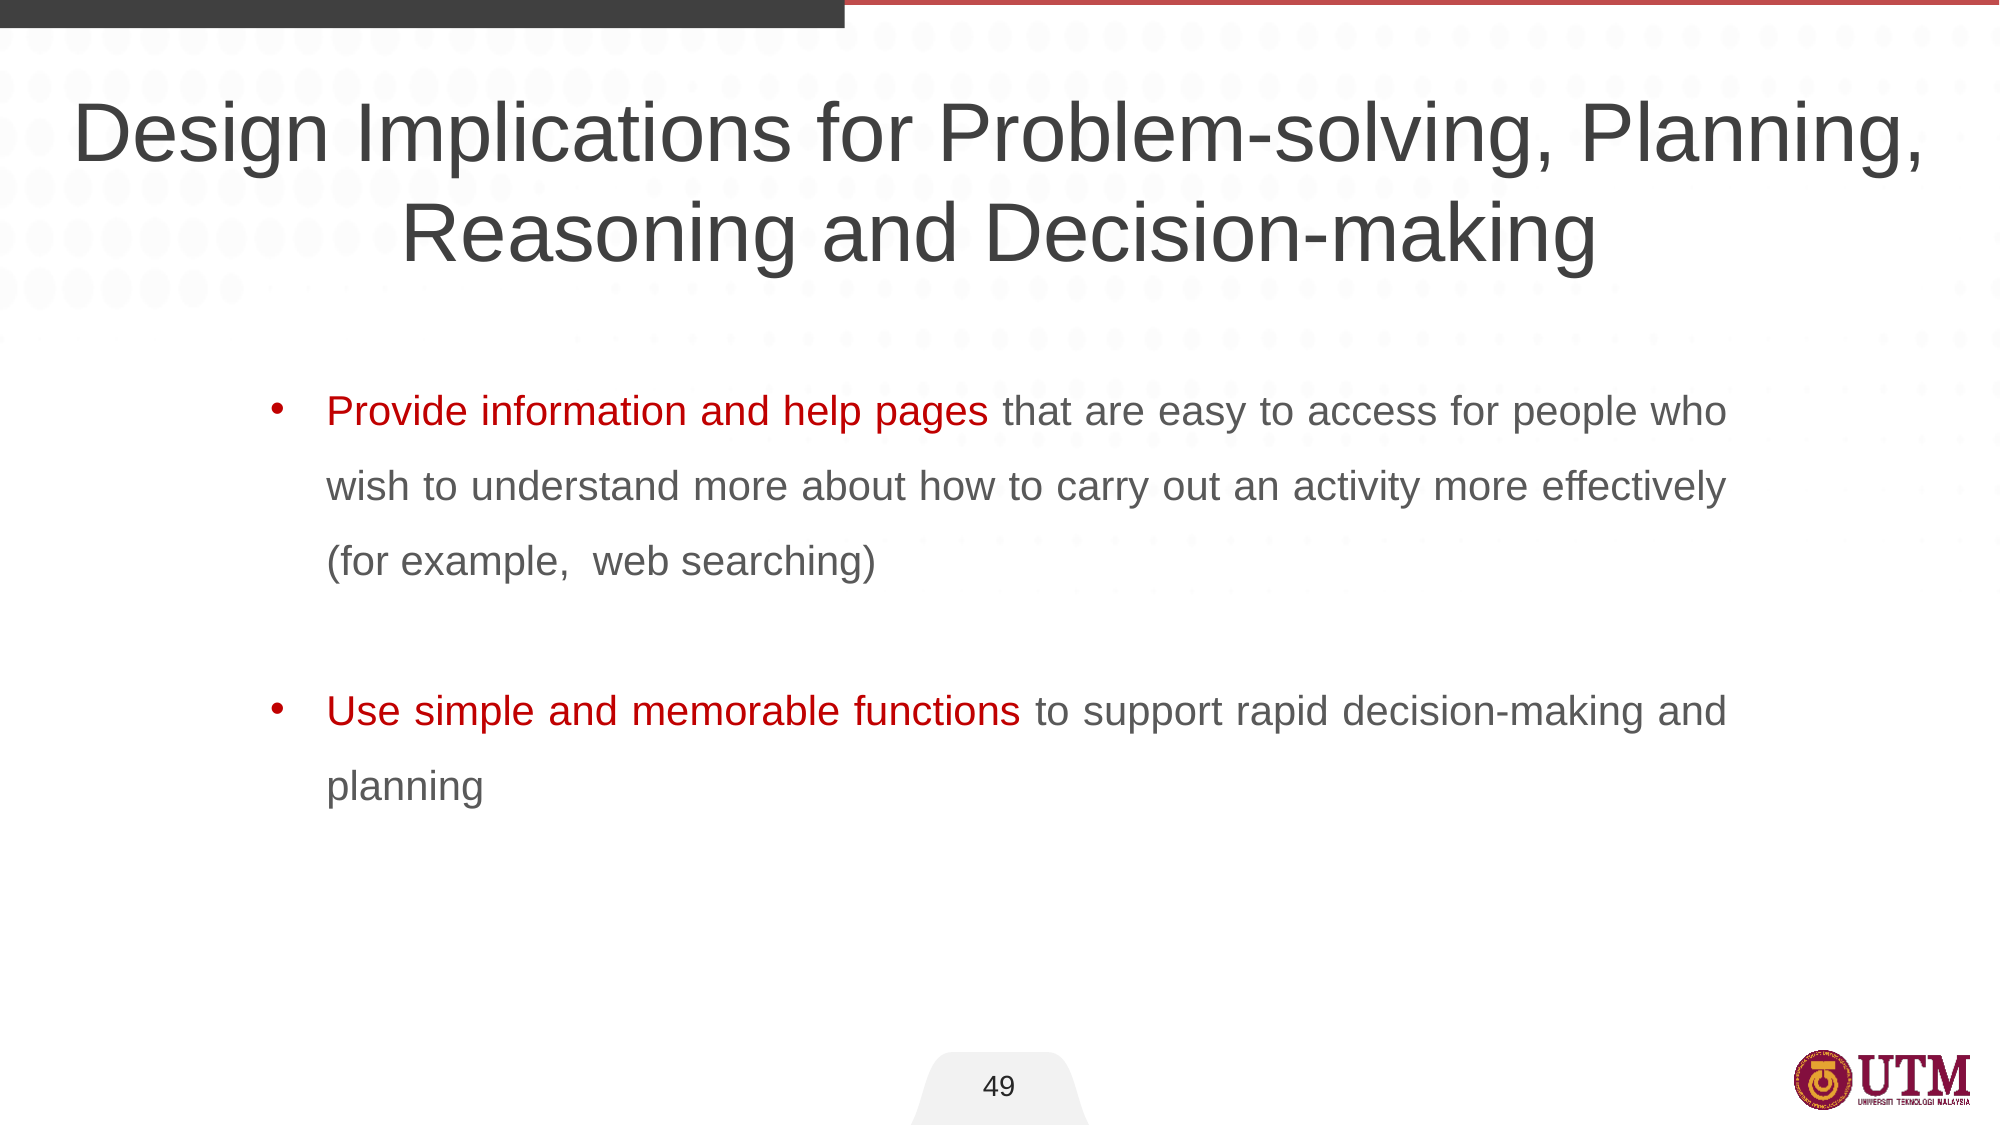

Design Implications for Problem-solving, Planning, Reasoning and Decision-making
Provide information and help pages that are easy to access for people who wish to understand more about how to carry out an activity more effectively (for example,  web searching)

Use simple and memorable functions to support rapid decision-making and planning
49